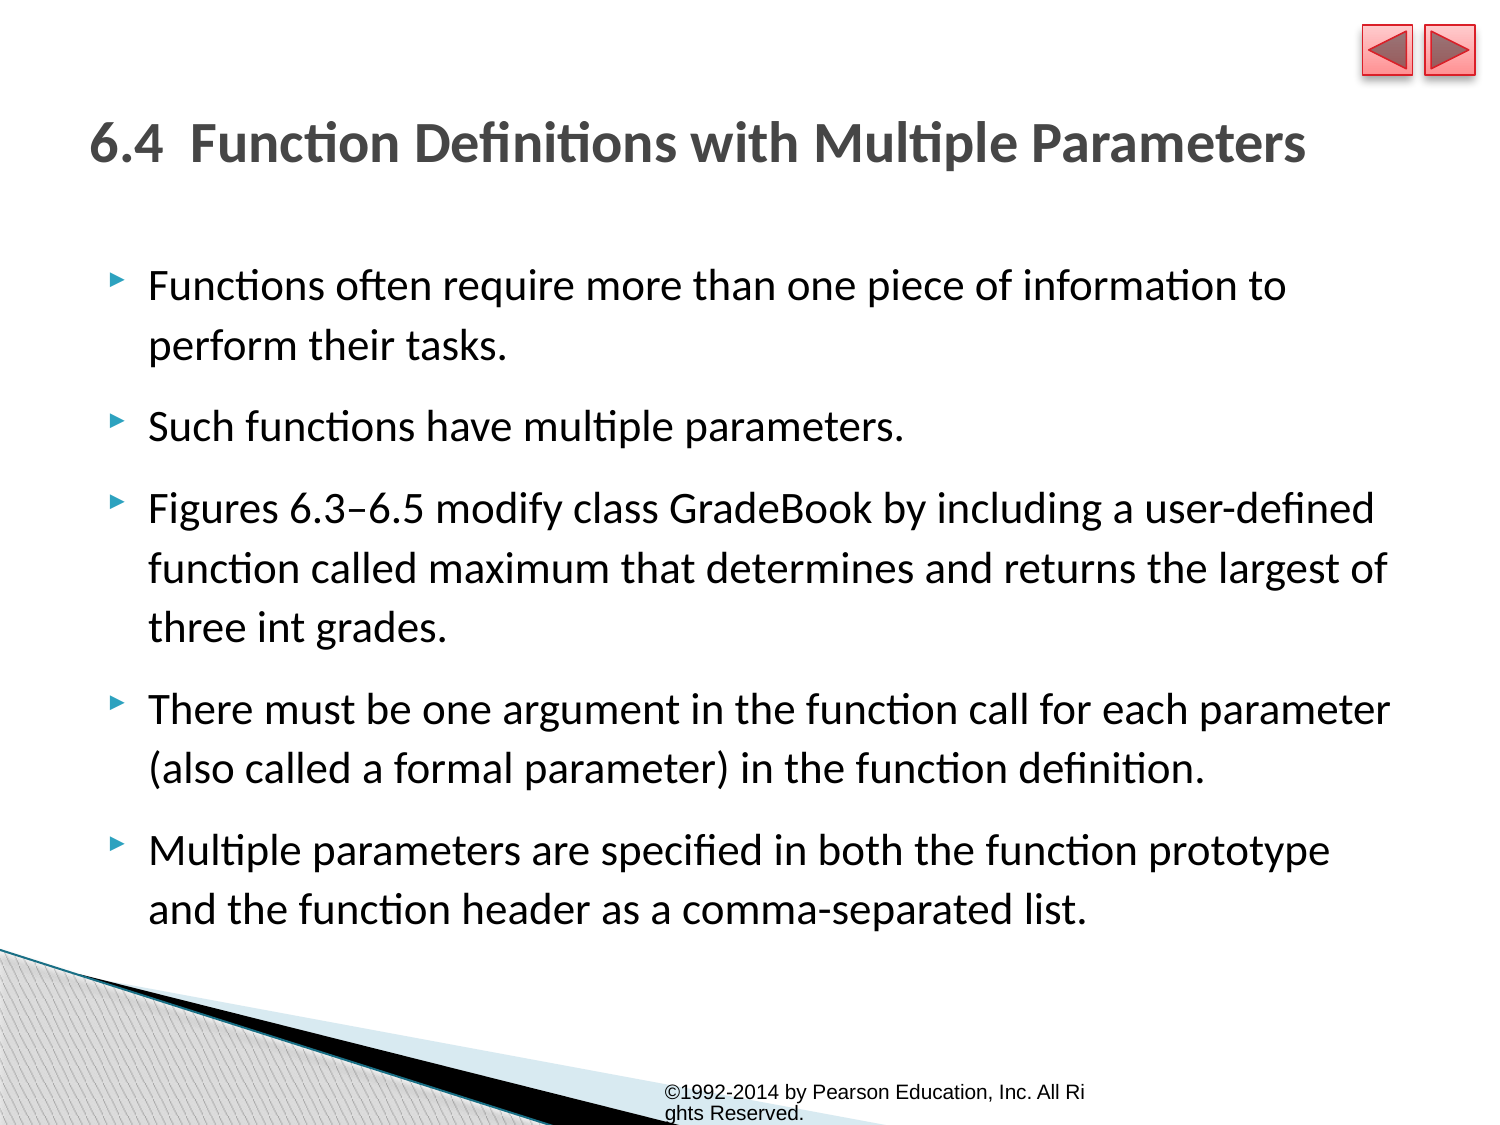

# 6.4  Function Definitions with Multiple Parameters
Functions often require more than one piece of information to perform their tasks.
Such functions have multiple parameters.
Figures 6.3–6.5 modify class GradeBook by including a user-defined function called maximum that determines and returns the largest of three int grades.
There must be one argument in the function call for each parameter (also called a formal parameter) in the function definition.
Multiple parameters are specified in both the function prototype and the function header as a comma-separated list.

©1992-2014 by Pearson Education, Inc. All Rights Reserved.